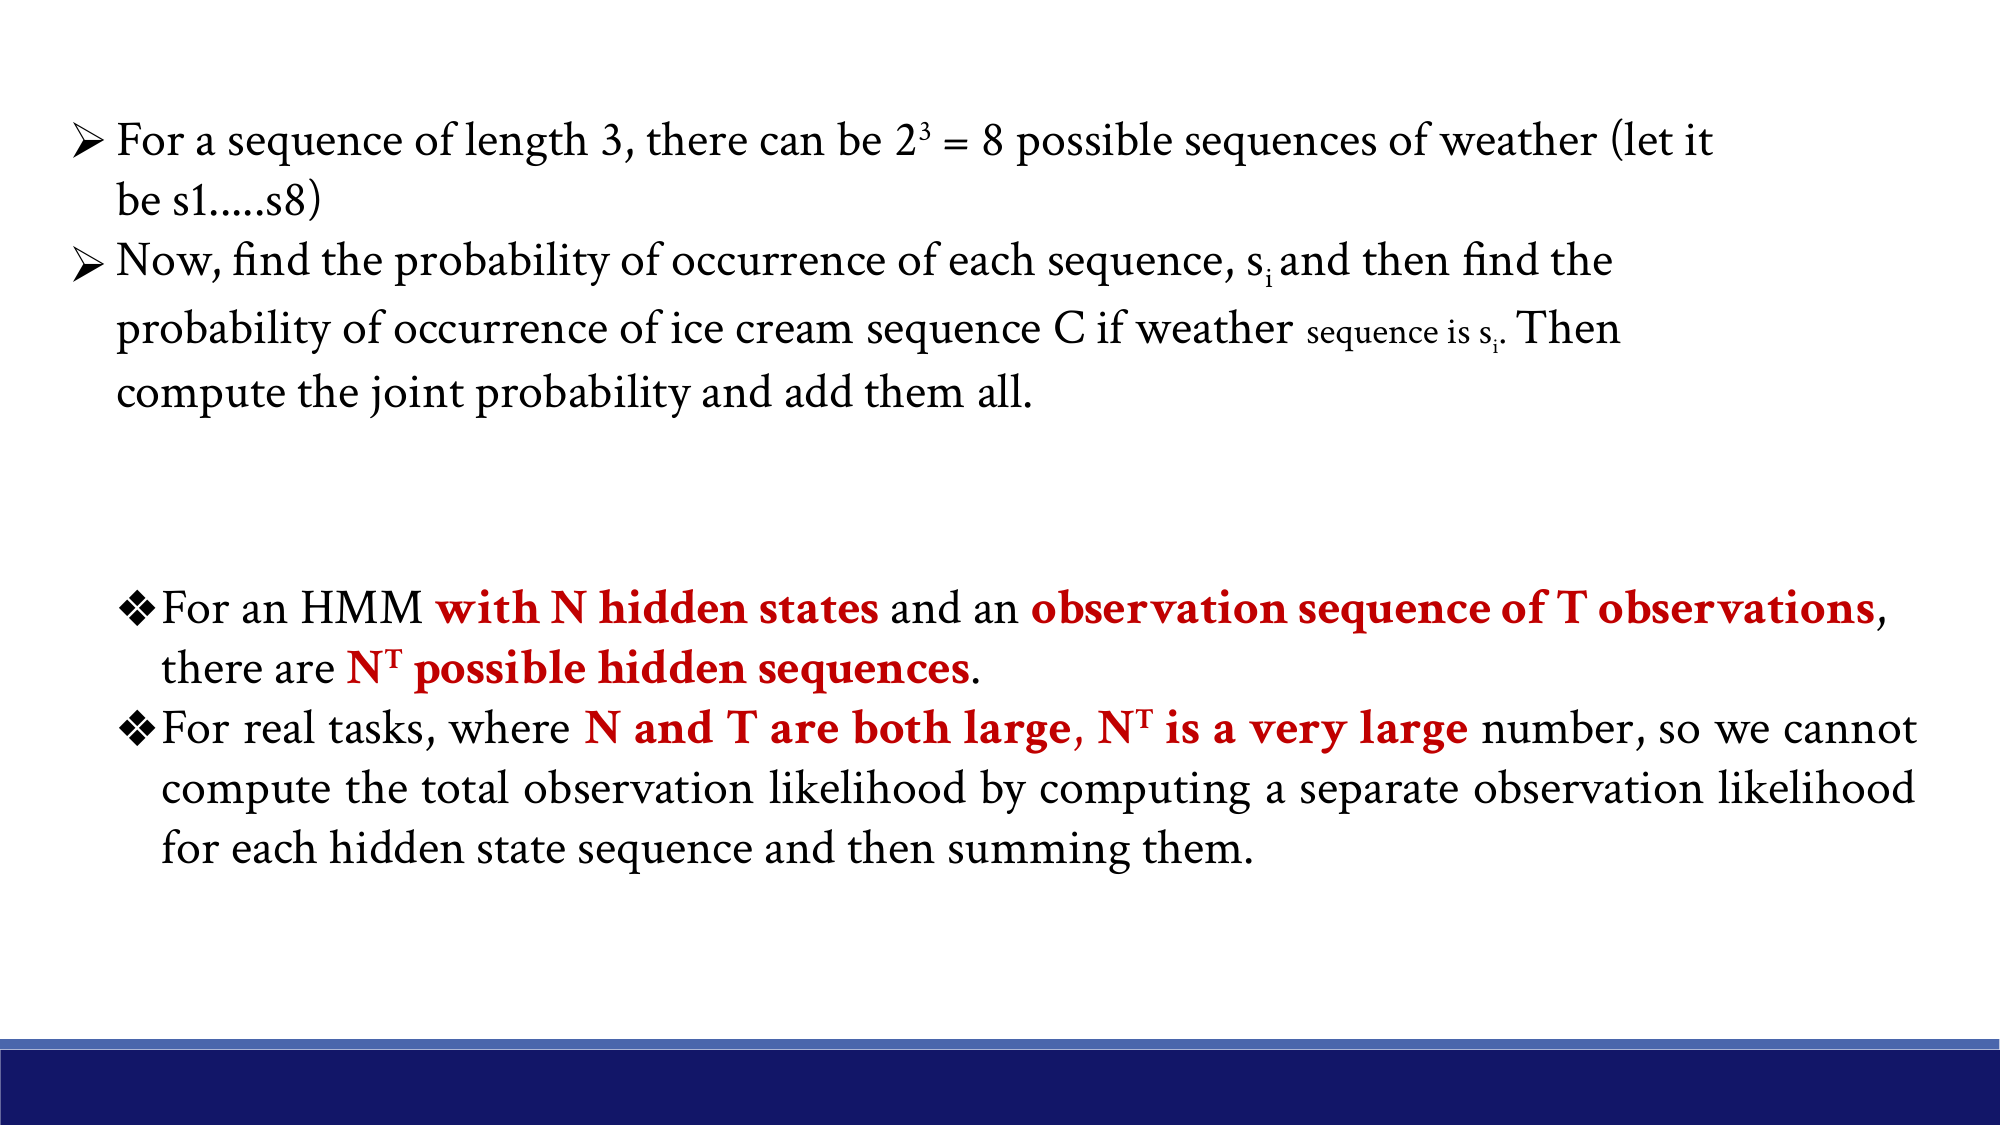

For a sequence of length 3, there can be 23 = 8 possible sequences of weather (let it be s1.....s8)
Now, find the probability of occurrence of each sequence, si and then find the probability of occurrence of ice cream sequence C if weather sequence is si. Then compute the joint probability and add them all.
For an HMM with N hidden states and an observation sequence of T observations, there are NT possible hidden sequences.
For real tasks, where N and T are both large, NT is a very large number, so we cannot compute the total observation likelihood by computing a separate observation likelihood for each hidden state sequence and then summing them.